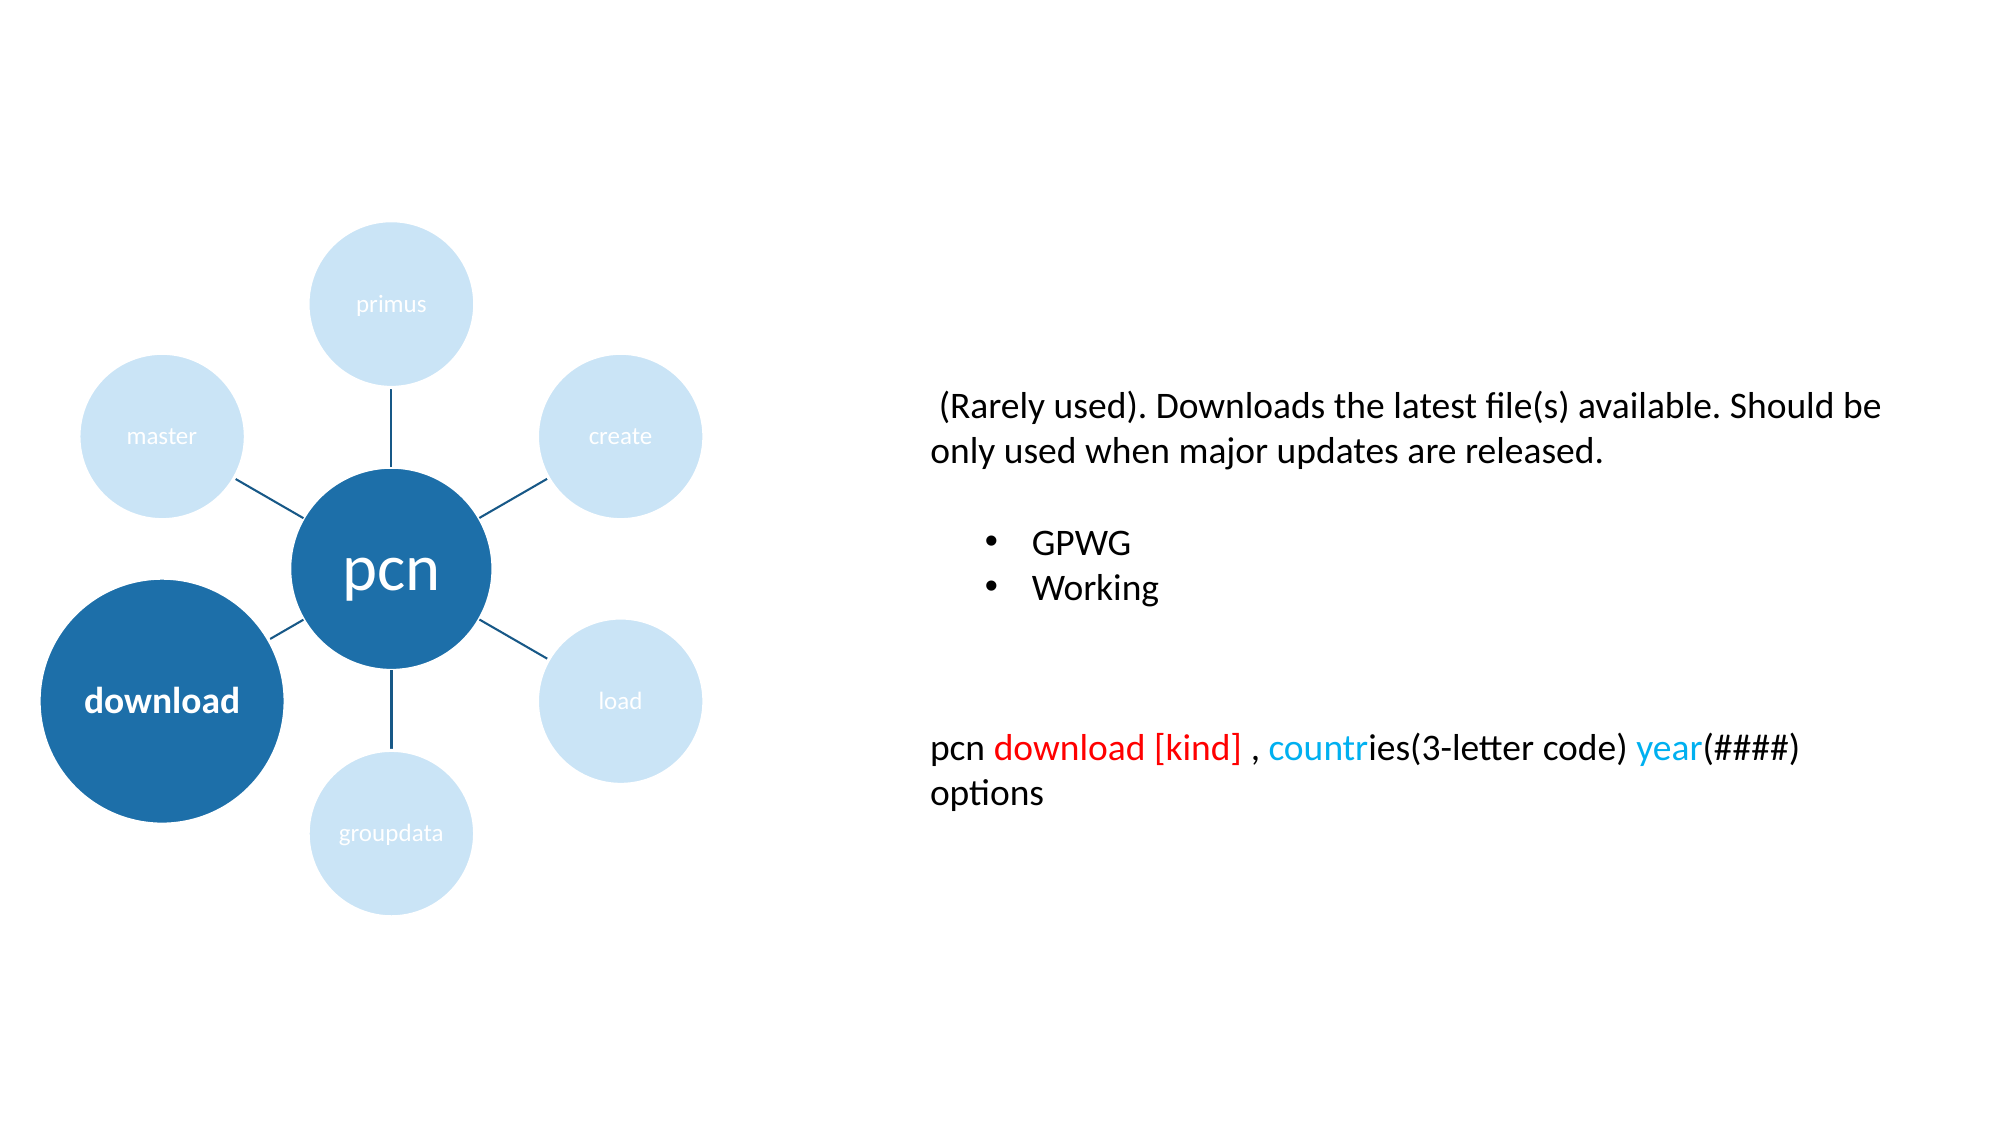

pcn

primus

create

load

groupdata

download

master
 (Rarely used). Downloads the latest file(s) available. Should be only used when major updates are released.
GPWG
Working
pcn download [kind] , countries(3-letter code) year(####) options